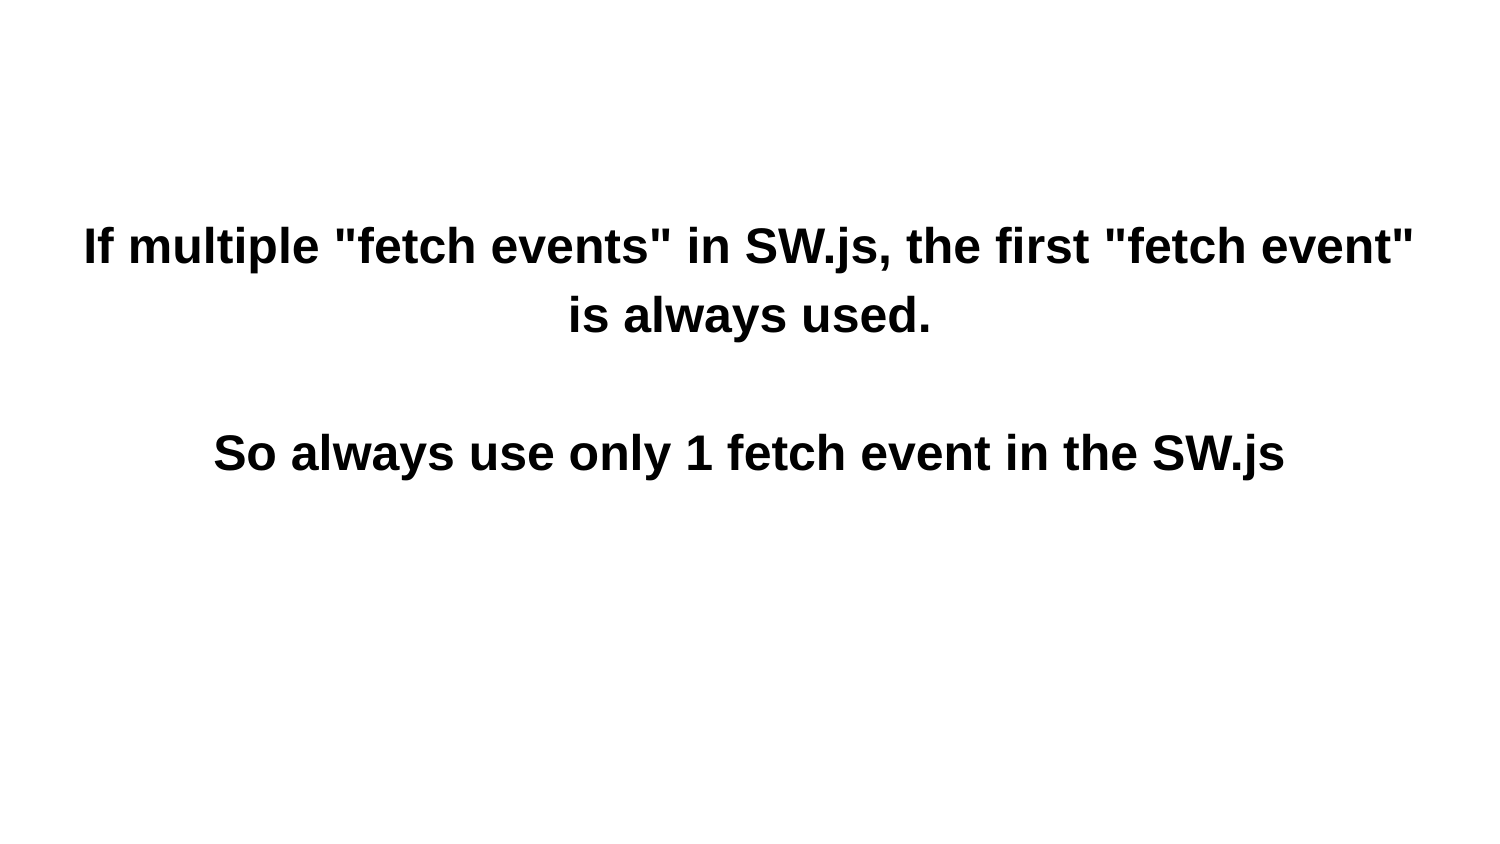

#
If multiple "fetch events" in SW.js, the first "fetch event" is always used.

So always use only 1 fetch event in the SW.js